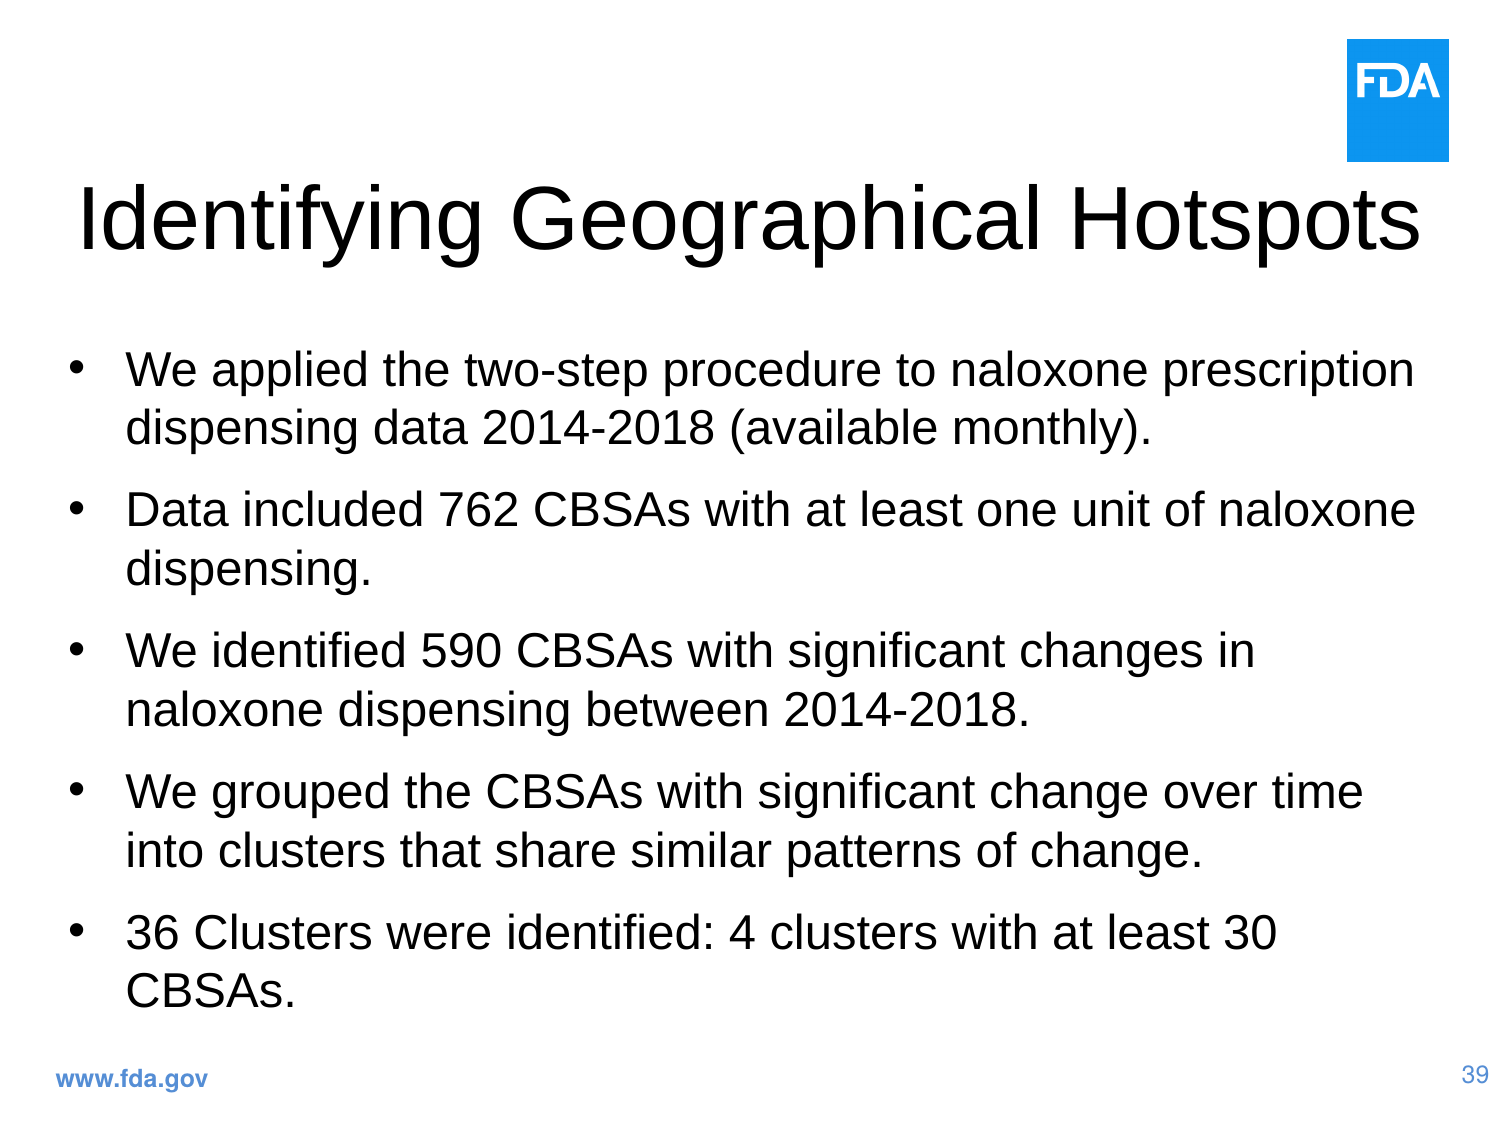

# Identifying Geographical Hotspots
We applied the two-step procedure to naloxone prescription dispensing data 2014-2018 (available monthly).
Data included 762 CBSAs with at least one unit of naloxone dispensing.
We identified 590 CBSAs with significant changes in naloxone dispensing between 2014-2018.
We grouped the CBSAs with significant change over time into clusters that share similar patterns of change.
36 Clusters were identified: 4 clusters with at least 30 CBSAs.
www.fda.gov